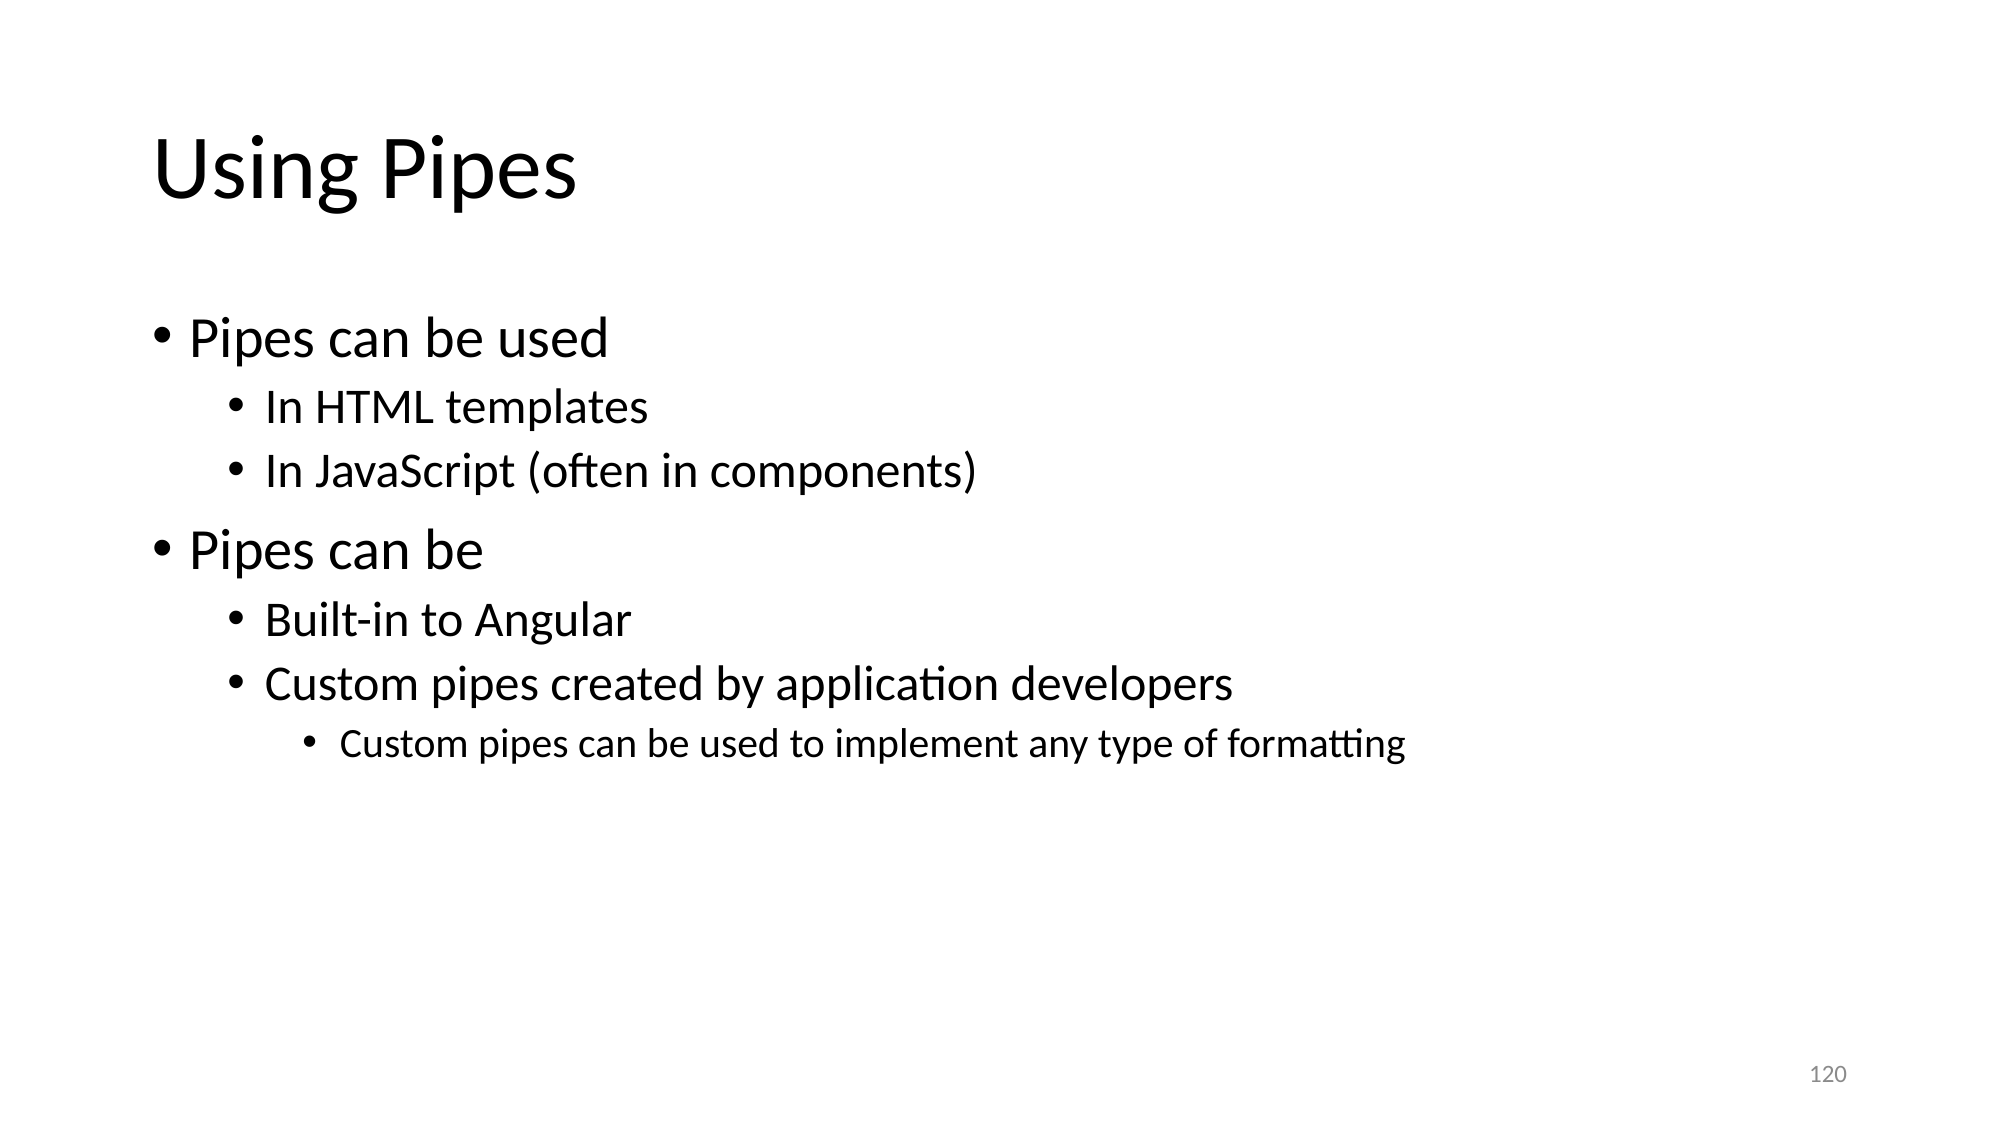

# Using Pipes
Pipes can be used
In HTML templates
In JavaScript (often in components)
Pipes can be
Built-in to Angular
Custom pipes created by application developers
Custom pipes can be used to implement any type of formatting
120